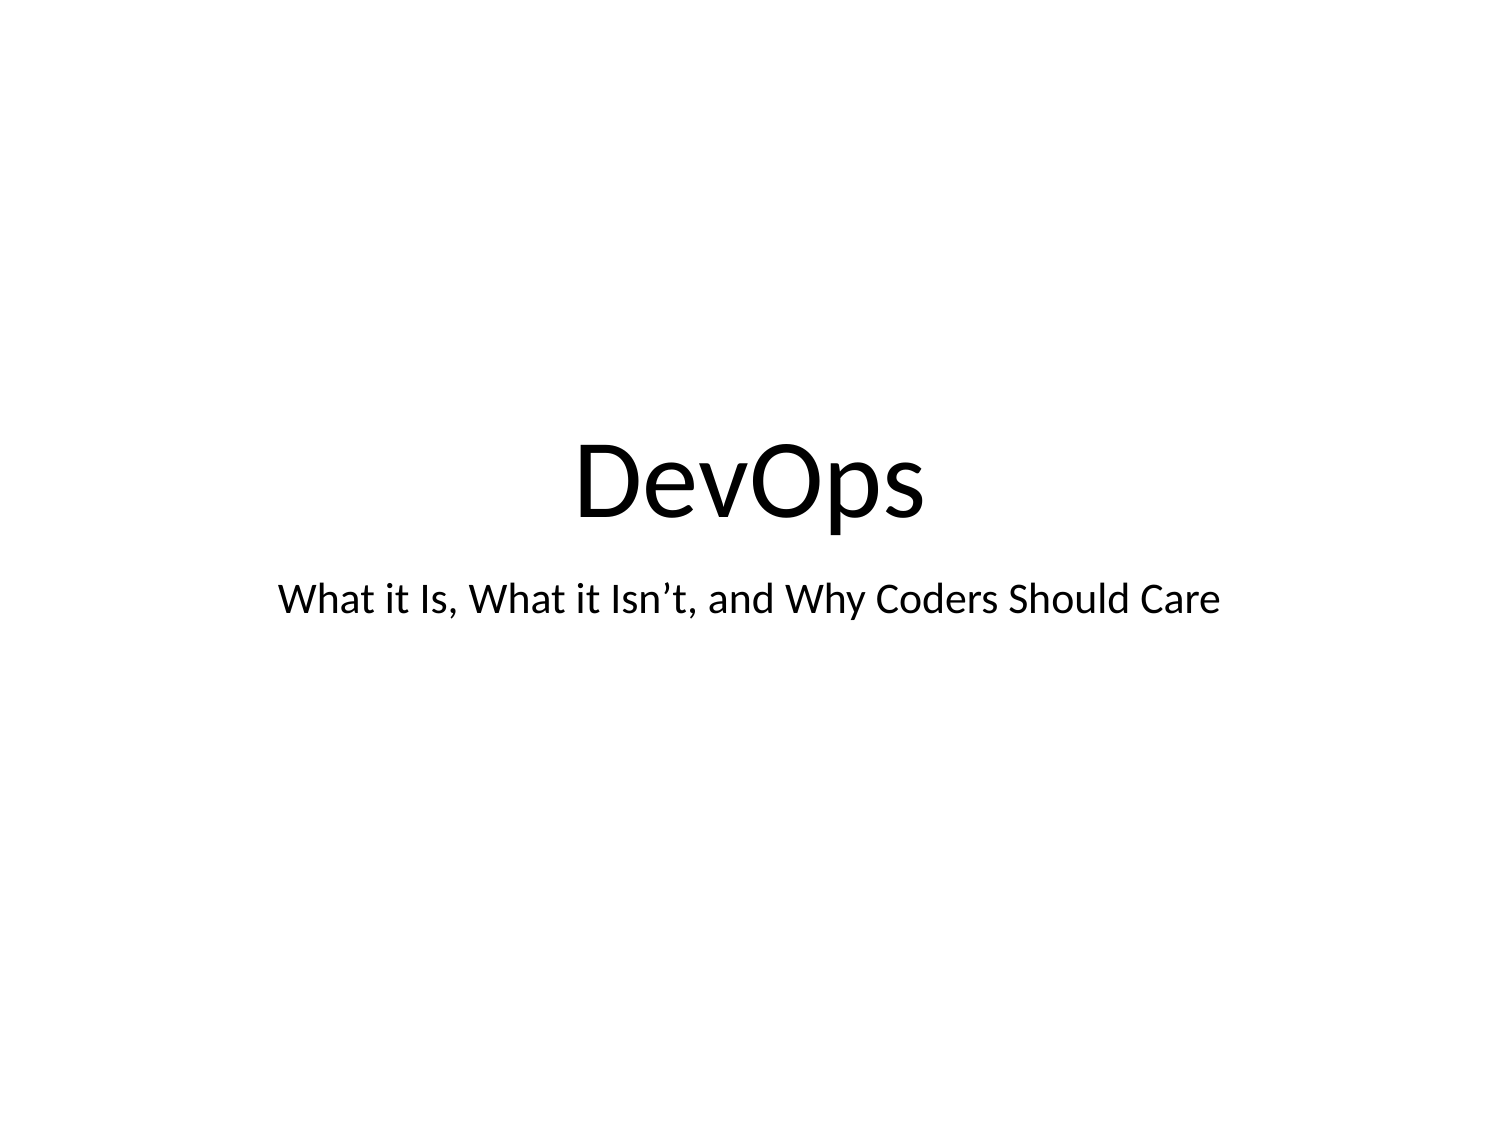

# DevOps What it Is, What it Isn’t, and Why Coders Should Care